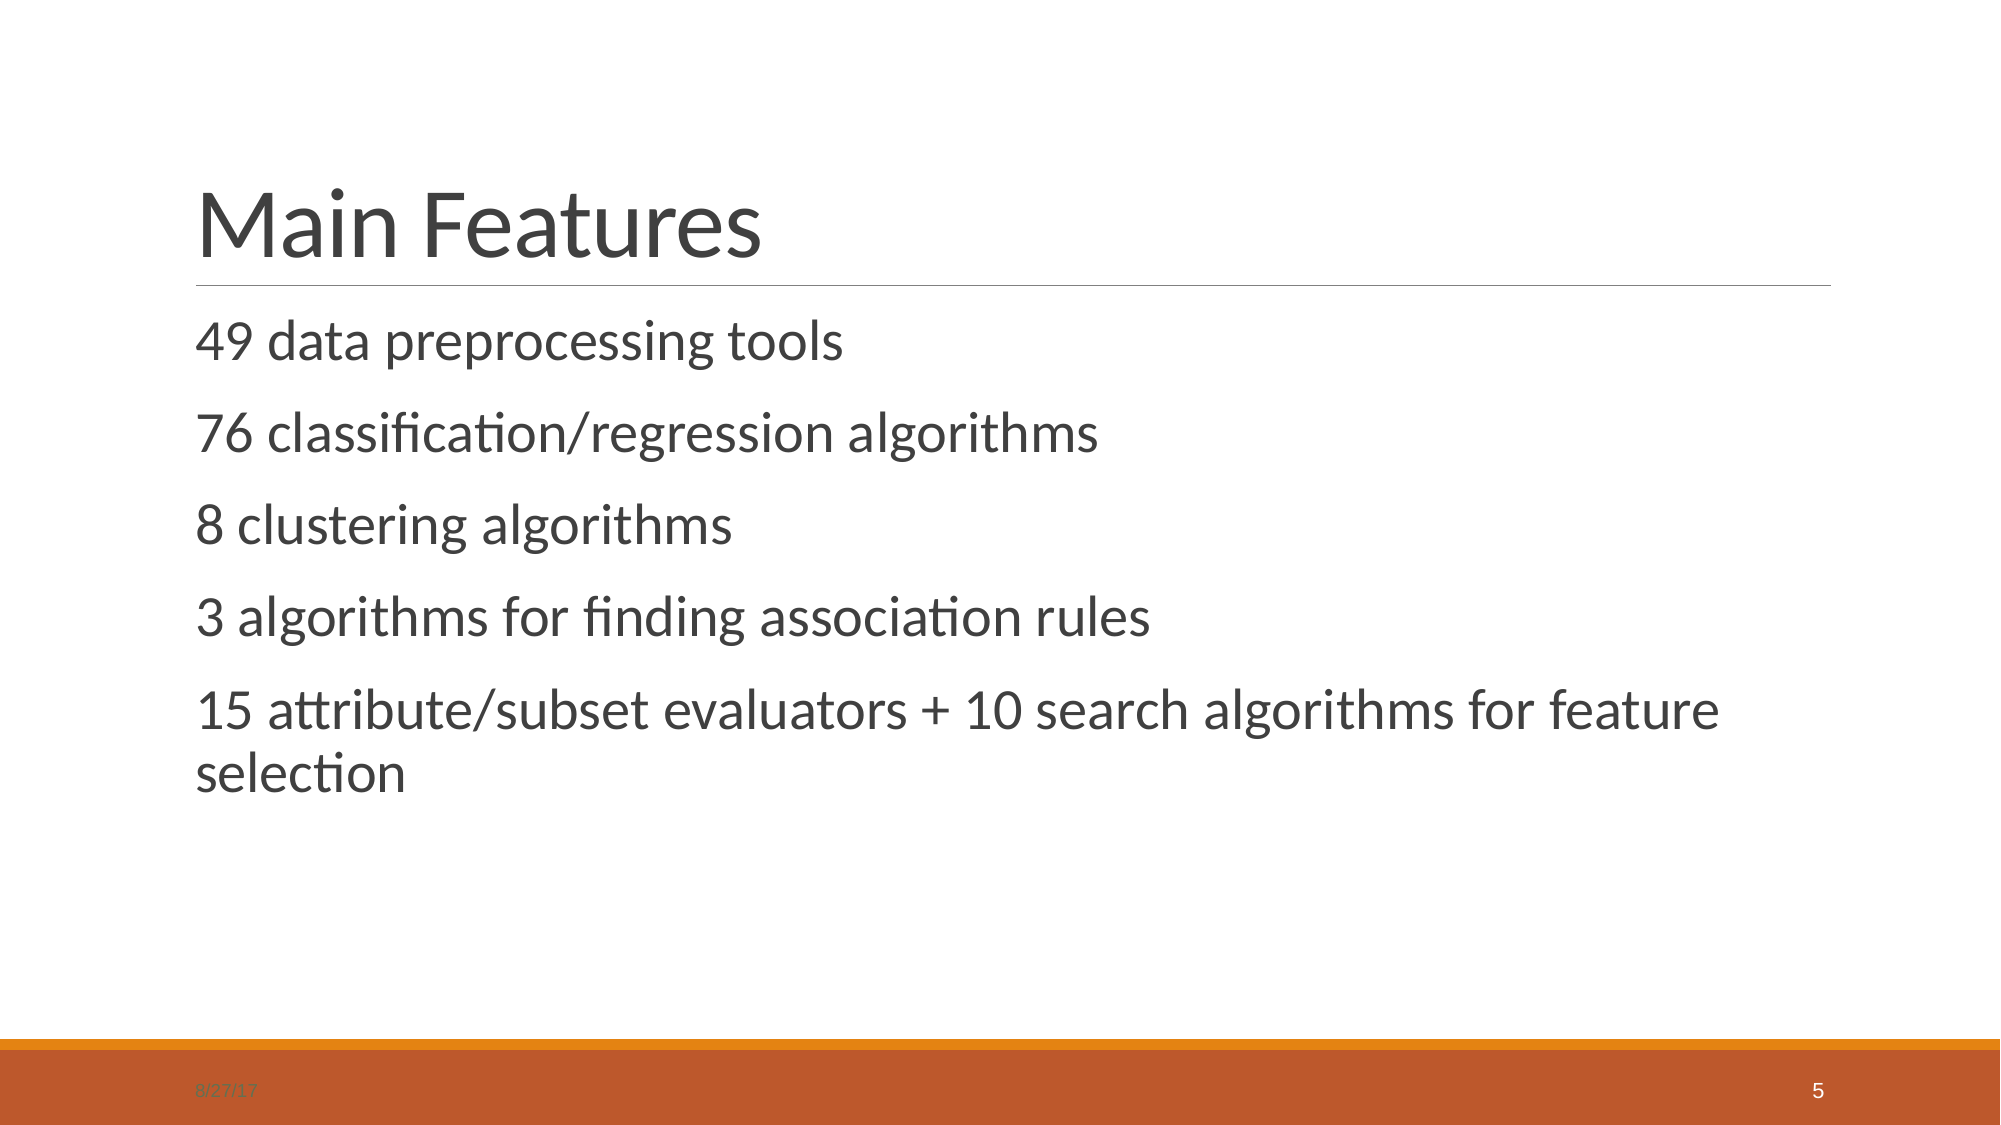

# Main Features
49 data preprocessing tools
76 classification/regression algorithms
8 clustering algorithms
3 algorithms for finding association rules
15 attribute/subset evaluators + 10 search algorithms for feature selection

8/27/17
5